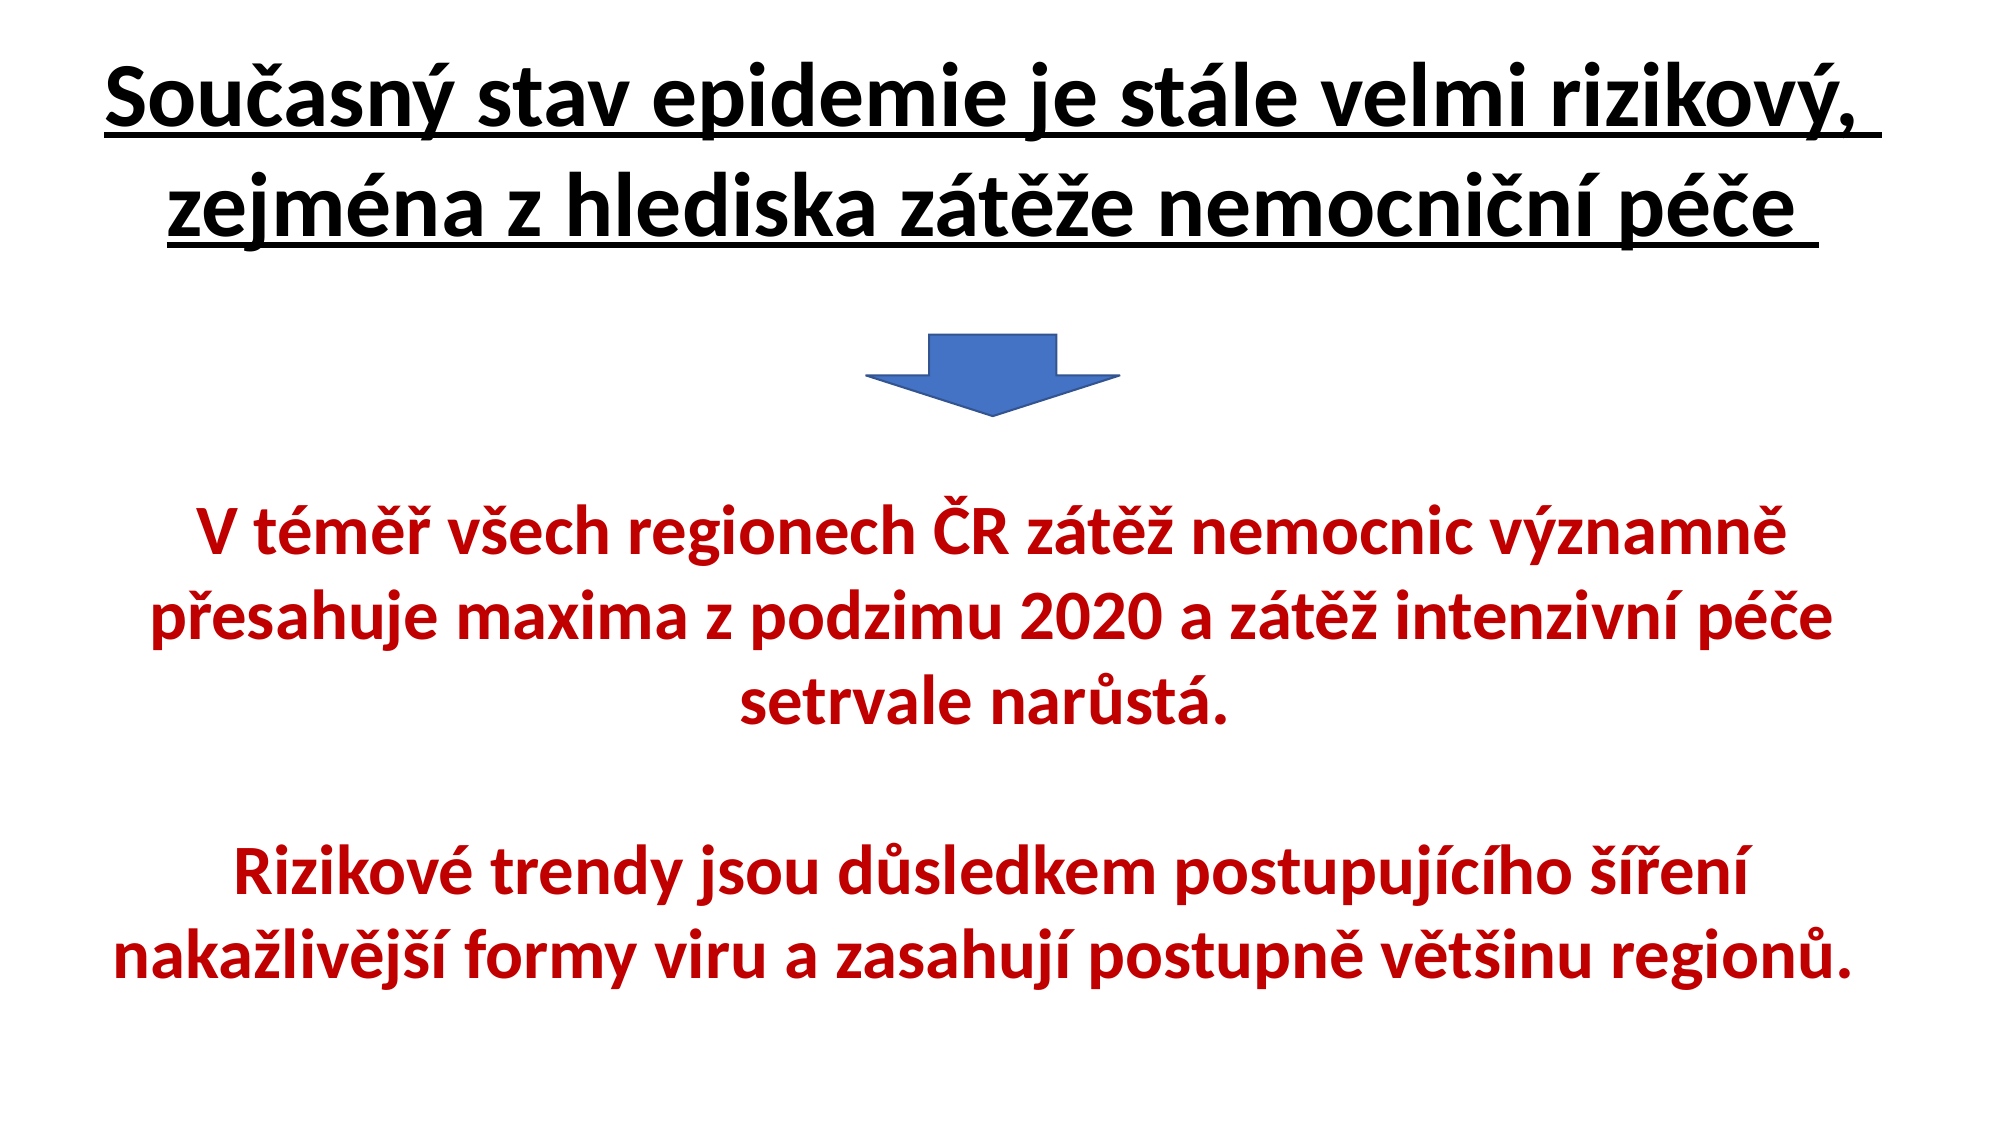

Současný stav epidemie je stále velmi rizikový,
zejména z hlediska zátěže nemocniční péče

V téměř všech regionech ČR zátěž nemocnic významně přesahuje maxima z podzimu 2020 a zátěž intenzivní péče setrvale narůstá.

Rizikové trendy jsou důsledkem postupujícího šíření nakažlivější formy viru a zasahují postupně většinu regionů.